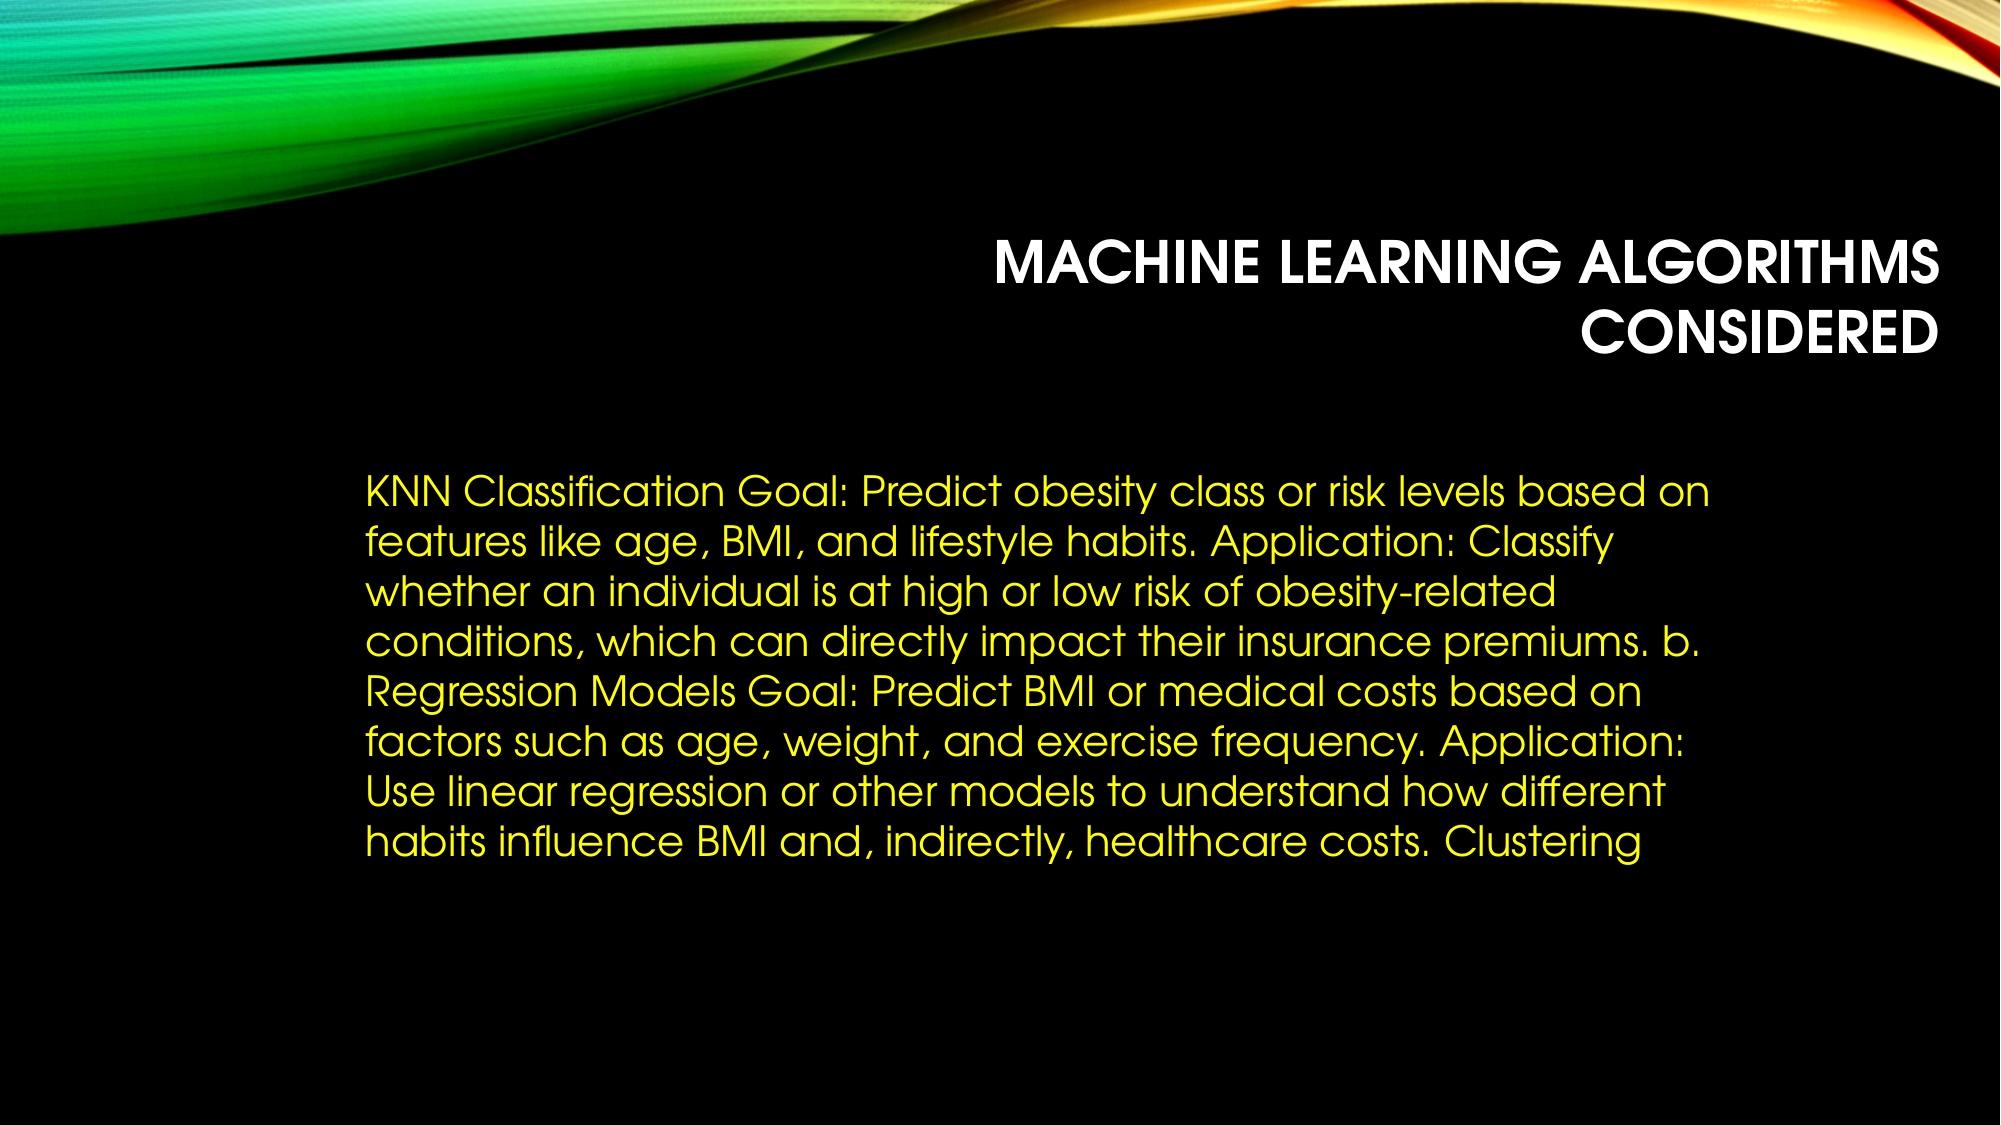

MACHINE LEARNING ALGORITHMS CONSIDERED
KNN Classification Goal: Predict obesity class or risk levels based on features like age, BMI, and lifestyle habits. Application: Classify whether an individual is at high or low risk of obesity-related conditions, which can directly impact their insurance premiums. b. Regression Models Goal: Predict BMI or medical costs based on factors such as age, weight, and exercise frequency. Application: Use linear regression or other models to understand how different habits influence BMI and, indirectly, healthcare costs. Clustering